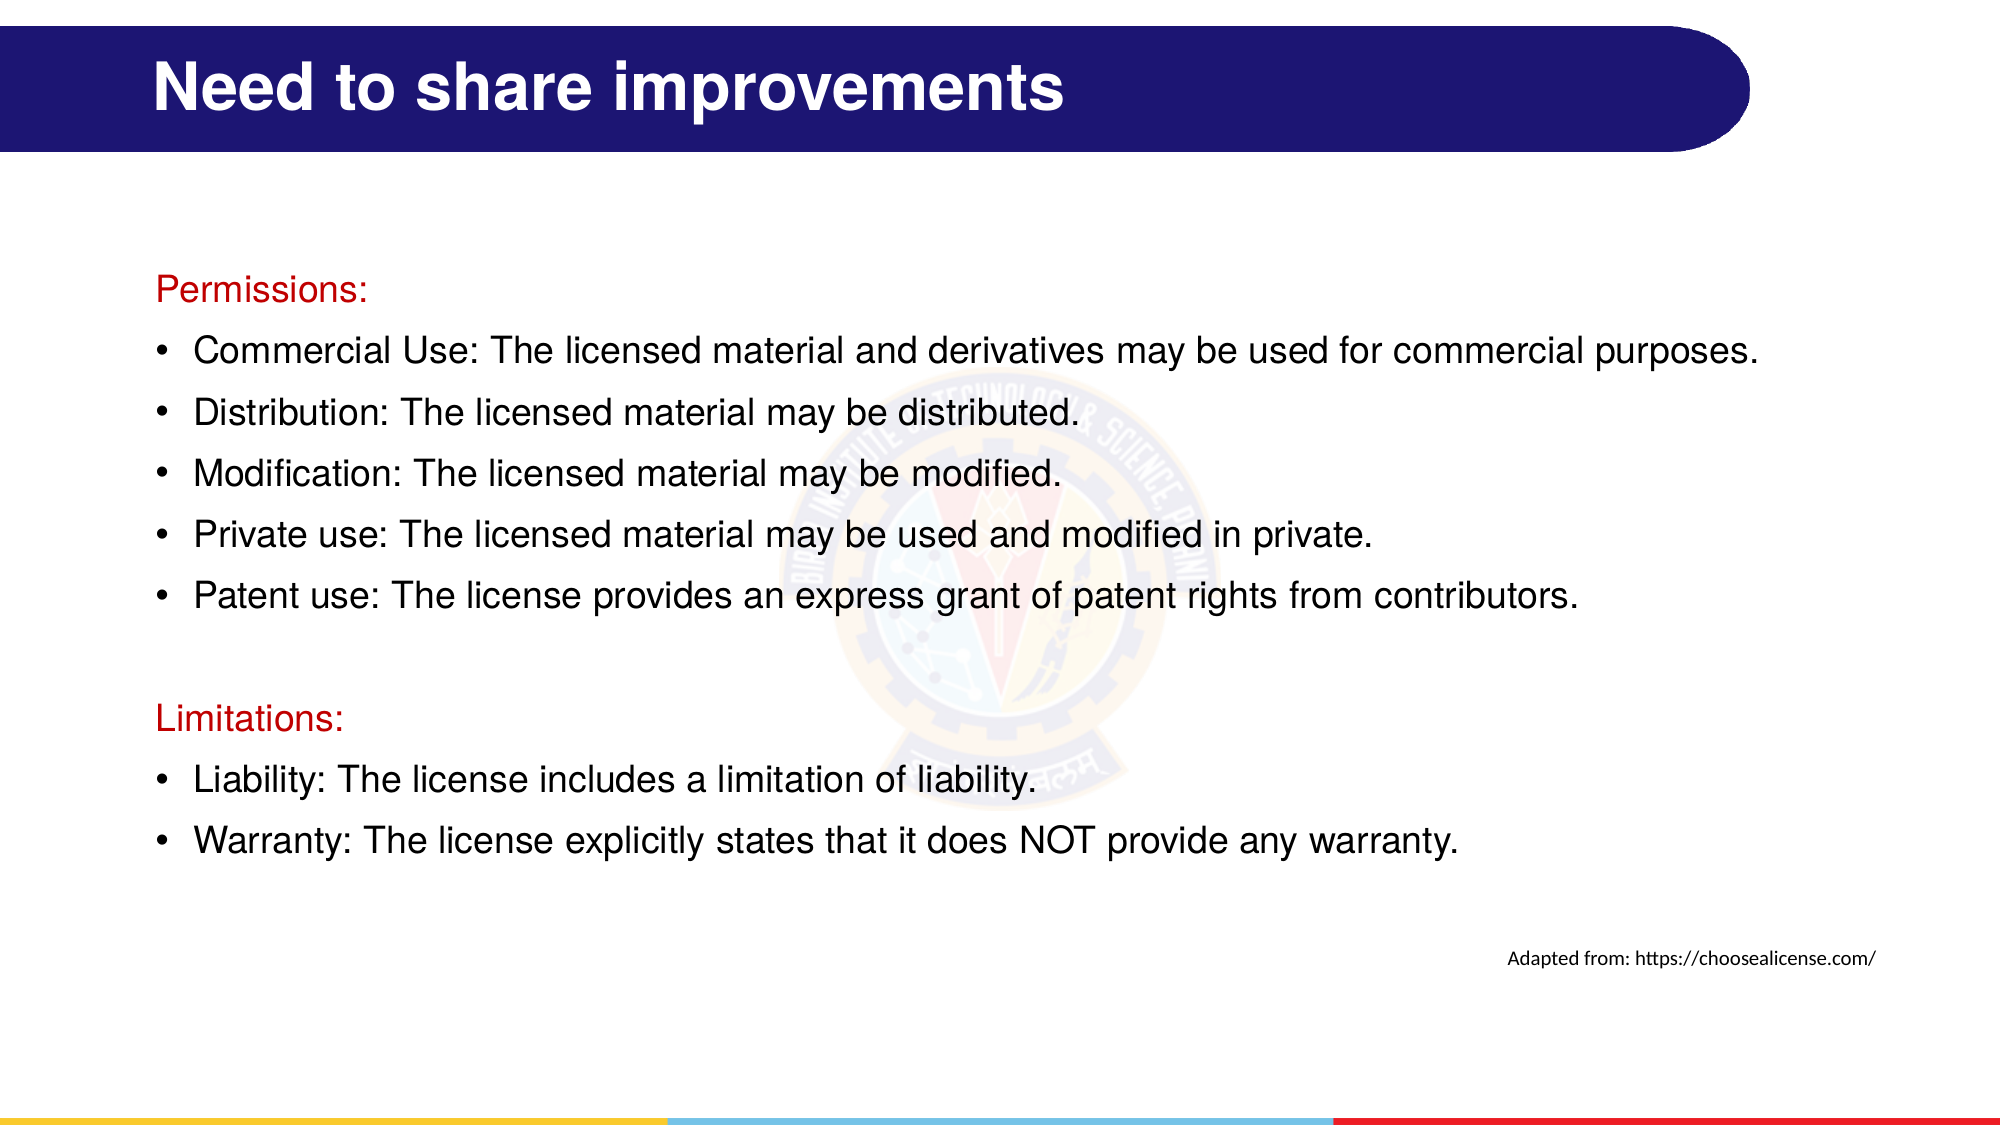

# Need to share improvements

Permissions:
Commercial Use: The licensed material and derivatives may be used for commercial purposes.
Distribution: The licensed material may be distributed.
Modification: The licensed material may be modified.
Private use: The licensed material may be used and modified in private.
Patent use: The license provides an express grant of patent rights from contributors.

Limitations:
Liability: The license includes a limitation of liability.
Warranty: The license explicitly states that it does NOT provide any warranty.

Adapted from: https://choosealicense.com/